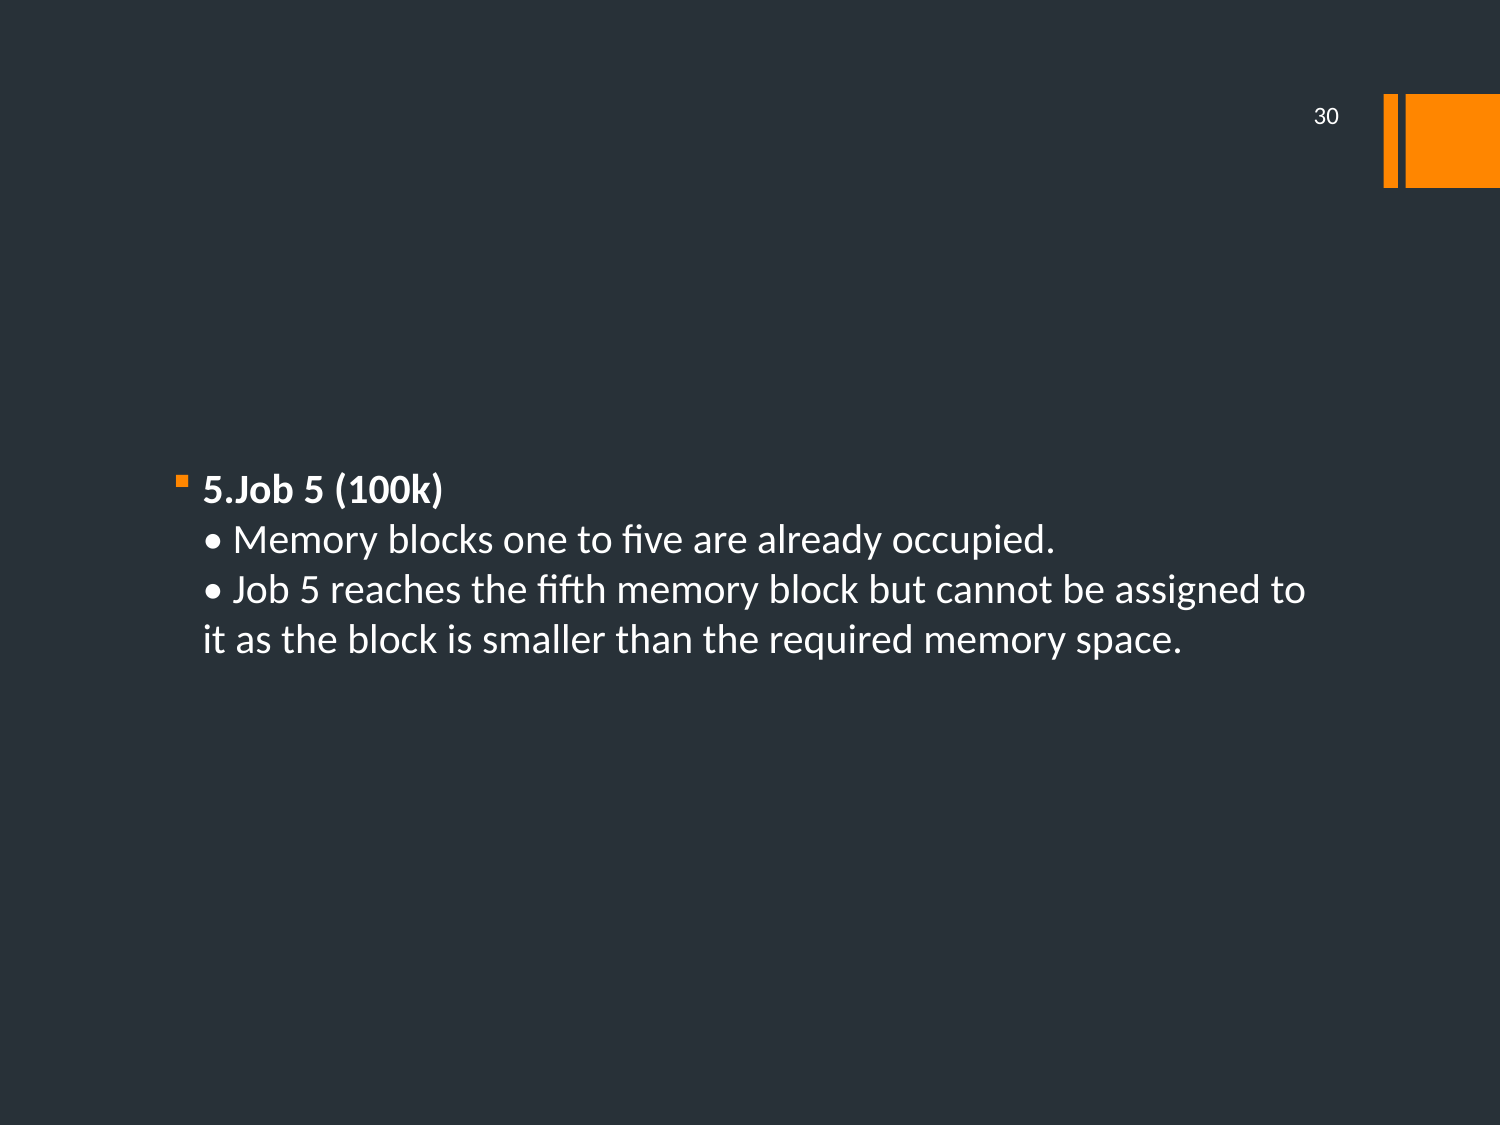

30
#
5.Job 5 (100k)
• Memory blocks one to five are already occupied.
• Job 5 reaches the fifth memory block but cannot be assigned to it as the block is smaller than the required memory space.